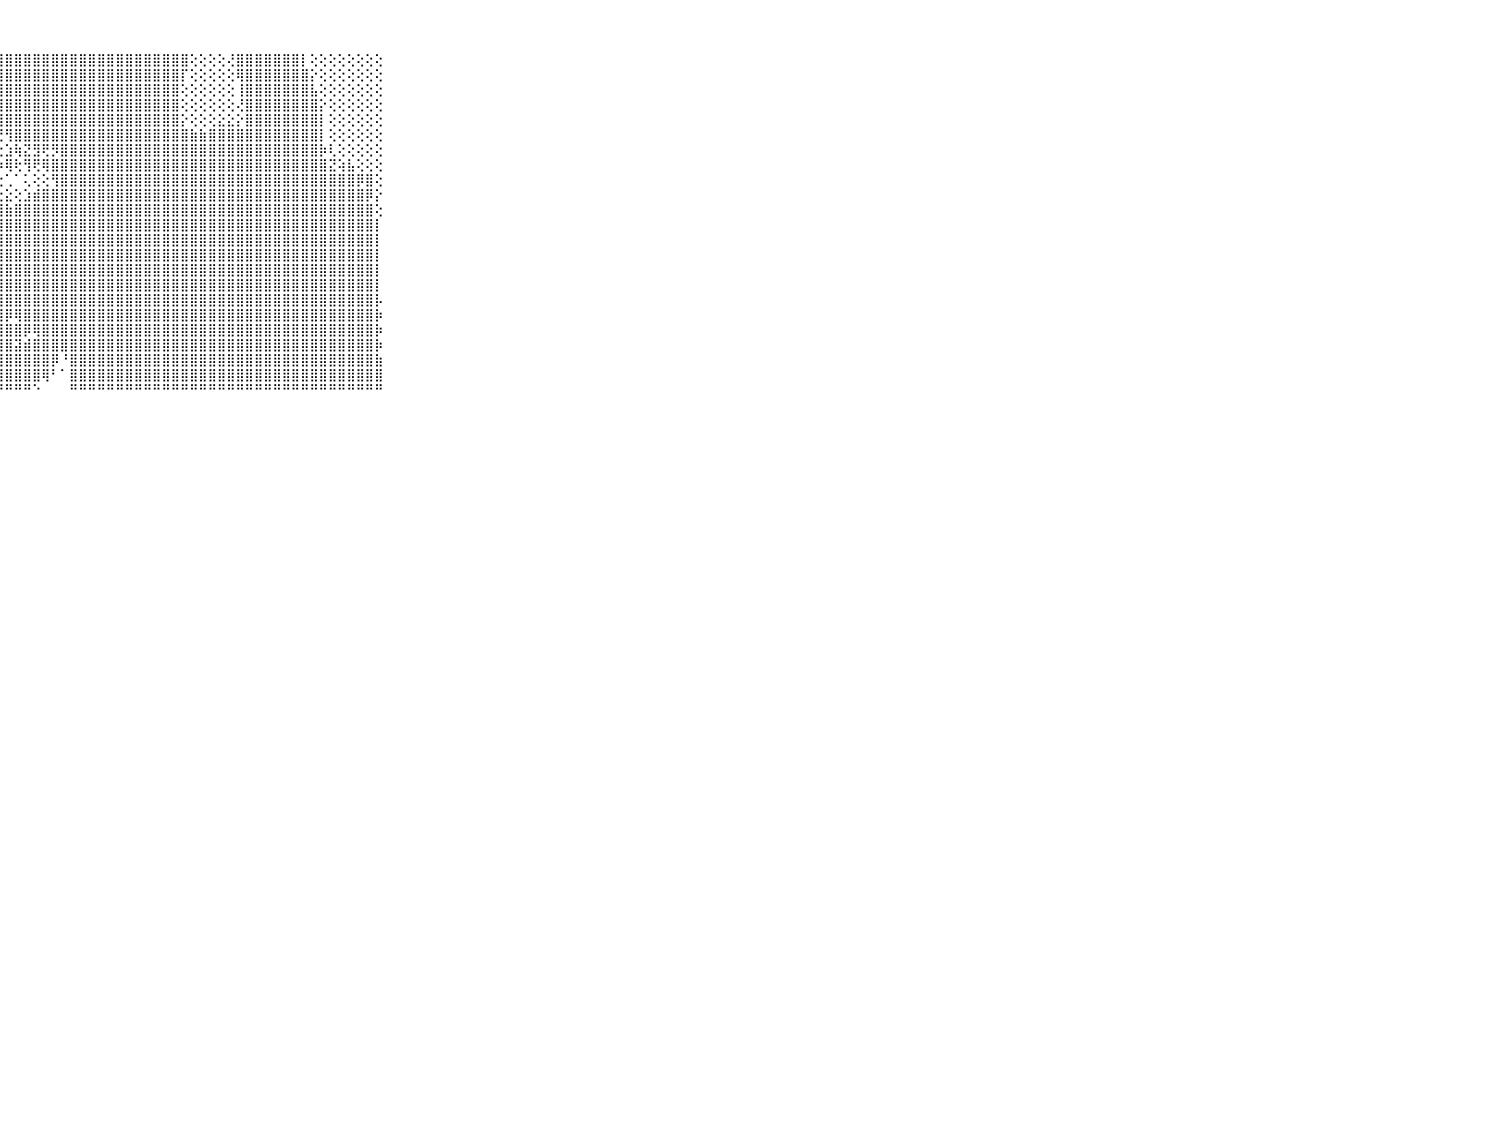

⠀⠀⠀⠀⠀⠀⠀⠀⠀⠀⠀⣿⣿⣿⣿⣿⣿⣿⣿⣿⣿⣿⣿⣿⣿⣿⣿⣿⣿⣿⣿⣿⣿⣿⣿⣿⣿⣿⣿⣿⣿⣿⣿⣿⣿⣿⣿⣿⢕⢕⢕⢕⢜⣿⣿⣿⣿⣿⣿⣿⡇⢕⢕⢕⢕⢕⢕⢕⢕⠀⠀⠀⠀⠀⠀⠀⠀⠀⠀⠀⠀
⠀⠀⠀⠀⠀⠀⠀⠀⠀⠀⠀⣿⣿⣿⣿⣿⣿⣿⣿⣿⣿⣿⣿⣿⣿⣿⣿⣿⣿⣿⣿⣿⣿⣿⣿⣿⣿⣿⣿⣿⣿⣿⣿⣿⣿⣿⣿⡏⢕⢕⢕⢕⢕⢿⣿⣿⣿⣿⣿⣿⣿⡕⢕⢕⢕⢕⢕⢕⢕⠀⠀⠀⠀⠀⠀⠀⠀⠀⠀⠀⠀
⠀⠀⠀⠀⠀⠀⠀⠀⠀⠀⠀⣿⣿⣿⣿⣿⣿⣿⣿⣿⣿⣿⣿⣿⣿⣿⣿⣿⣿⣿⣿⣿⣿⣿⣿⣿⣿⣿⣿⣿⣿⣿⣿⣿⣿⣿⣿⢕⢕⢕⢕⢕⢕⢸⣿⣿⣿⣿⣿⣿⣿⣧⢕⢕⢕⢕⢕⢕⢕⠀⠀⠀⠀⠀⠀⠀⠀⠀⠀⠀⠀
⠀⠀⠀⠀⠀⠀⠀⠀⠀⠀⠀⣿⣿⣿⣿⣿⣿⣿⣿⣿⣿⣿⣿⣿⣿⣿⣿⣿⣿⣿⣿⣿⣿⣿⣿⣿⣿⣿⣿⣿⣿⣿⣿⣿⣿⣿⣿⢕⢕⢕⢕⢕⢕⢜⣿⣿⣿⣿⣿⣿⣿⣿⡕⢕⢕⢕⢕⢕⢕⠀⠀⠀⠀⠀⠀⠀⠀⠀⠀⠀⠀
⠀⠀⠀⠀⠀⠀⠀⠀⠀⠀⠀⣿⣿⣿⣿⣿⣿⣿⣿⣿⣿⣿⣿⣿⣿⣿⣿⣿⣿⣿⣿⣿⣿⣿⣿⣿⣿⣿⣿⣿⣿⣿⣿⣿⣿⣿⣿⡕⢕⢕⢕⣕⣕⡕⣿⣿⣿⣿⣿⣿⣿⣿⡇⢕⢕⢕⢕⢕⢕⠀⠀⠀⠀⠀⠀⠀⠀⠀⠀⠀⠀
⠀⠀⠀⠀⠀⠀⠀⠀⠀⠀⠀⣿⣿⣿⣿⣿⣿⣿⣿⣿⣿⣿⣿⡿⢟⢟⢟⢟⢻⣿⣿⣿⣿⣿⣿⣿⣿⣿⣿⣿⣿⣿⣿⣿⣿⣿⣿⣿⣷⣷⣿⣿⣿⣿⣿⣿⣿⣿⣿⣿⣿⣿⡇⢕⢕⢕⢕⢕⢕⠀⠀⠀⠀⠀⠀⠀⠀⠀⠀⠀⠀
⠀⠀⠀⠀⠀⠀⠀⠀⠀⠀⠀⣿⣿⣿⣿⣿⣿⣿⣿⣿⡟⢝⢝⢕⢕⢱⡕⢕⣱⢷⣝⣻⢟⡻⣿⣿⣿⣿⣿⣿⣿⣿⣿⣿⣿⣿⣿⣿⣿⣿⣿⣿⣿⣿⣿⣿⣿⣿⣿⣿⣿⣿⡷⢇⢕⢕⢕⢕⢕⠀⠀⠀⠀⠀⠀⠀⠀⠀⠀⠀⠀
⠀⠀⠀⠀⠀⠀⠀⠀⠀⠀⠀⣿⣿⣿⣿⣿⣿⣿⣟⢫⢕⢅⢕⢕⢜⣝⡵⡵⢿⢗⢻⢟⢿⣿⣿⣿⣿⣿⣿⣿⣿⣿⣿⣿⣿⣿⣿⣿⣿⣿⣿⣿⣿⣿⣿⣿⣿⣿⣿⣿⣿⣿⣿⣝⢵⣧⢕⢕⢕⠀⠀⠀⠀⠀⠀⠀⠀⠀⠀⠀⠀
⠀⠀⠀⠀⠀⠀⠀⠀⠀⠀⠀⣿⣿⣿⣿⣿⣿⡏⢱⡕⢕⢷⣕⠕⠮⢝⢍⢑⢁⠁⢅⢕⢕⢻⣿⣿⣿⣿⣿⣿⣿⣿⣿⣿⣿⣿⣿⣿⣿⣿⣿⣿⣿⣿⣿⣿⣿⣿⣿⣿⣿⣿⣿⣿⣿⣿⡿⣿⢕⠀⠀⠀⠀⠀⠀⠀⠀⠀⠀⠀⠀
⠀⠀⠀⠀⠀⠀⠀⠀⠀⠀⠀⣿⣿⣿⣿⣿⣿⣧⣿⣯⣷⣝⡜⣜⣇⣇⣕⢕⣕⢕⣱⣾⣿⣿⣿⣿⣿⣿⣿⣿⣿⣿⣿⣿⣿⣿⣿⣿⣿⣿⣿⣿⣿⣿⣿⣿⣿⣿⣿⣿⣿⣿⣿⣿⣿⣿⣿⡿⡕⠀⠀⠀⠀⠀⠀⠀⠀⠀⠀⠀⠀
⠀⠀⠀⠀⠀⠀⠀⠀⠀⠀⠀⣿⣿⣿⣿⣿⣿⡏⢕⢸⣿⣿⣿⣿⣿⣿⣿⣿⣷⣿⣿⣿⣿⣿⣿⣿⣿⣿⣿⣿⣿⣿⣿⣿⣿⣿⣿⣿⣿⣿⣿⣿⣿⣿⣿⣿⣿⣿⣿⣿⣿⣿⣿⣿⣿⣿⣿⣿⢕⠀⠀⠀⠀⠀⠀⠀⠀⠀⠀⠀⠀
⠀⠀⠀⠀⠀⠀⠀⠀⠀⠀⠀⣿⣿⣿⣿⣿⣿⡇⢱⢷⣿⣿⣿⣿⣿⣿⣿⣿⣿⣿⣿⣿⣿⣿⣿⣿⣿⣿⣿⣿⣿⣿⣿⣿⣿⣿⣿⣿⣿⣿⣿⣿⣿⣿⣿⣿⣿⣿⣿⣿⣿⣿⣿⣿⣿⣿⣿⣿⡇⠀⠀⠀⠀⠀⠀⠀⠀⠀⠀⠀⠀
⠀⠀⠀⠀⠀⠀⠀⠀⠀⠀⠀⣿⣿⣿⣿⣿⣿⡇⢕⢽⣿⣿⣿⣿⣿⣿⣿⣿⣿⣿⣿⣿⣿⣿⣿⣿⣿⣿⣿⣿⣿⣿⣿⣿⣿⣿⣿⣿⣿⣿⣿⣿⣿⣿⣿⣿⣿⣿⣿⣿⣿⣿⣿⣿⣿⣿⣿⣿⡇⠀⠀⠀⠀⠀⠀⠀⠀⠀⠀⠀⠀
⠀⠀⠀⠀⠀⠀⠀⠀⠀⠀⠀⣿⣿⣿⣿⣿⣿⣷⢕⣸⣿⣿⣿⣿⣿⣿⣿⣿⣿⣿⣿⣿⣿⣿⣿⣿⣿⣿⣿⣿⣿⣿⣿⣿⣿⣿⣿⣿⣿⣿⣿⣿⣿⣿⣿⣿⣿⣿⣿⣿⣿⣿⣿⣿⣿⣿⣿⣿⡇⠀⠀⠀⠀⠀⠀⠀⠀⠀⠀⠀⠀
⠀⠀⠀⠀⠀⠀⠀⠀⠀⠀⠀⣿⣿⣿⣿⣿⣿⣿⣧⣿⣿⣿⣿⣿⣿⣿⣿⣿⣿⣿⣿⣿⣿⣿⣿⣿⣿⣿⣿⣿⣿⣿⣿⣿⣿⣿⣿⣿⣿⣿⣿⣿⣿⣿⣿⣿⣿⣿⣿⣿⣿⣿⣿⣿⣿⣿⣿⣿⡇⠀⠀⠀⠀⠀⠀⠀⠀⠀⠀⠀⠀
⠀⠀⠀⠀⠀⠀⠀⠀⠀⠀⠀⣿⣿⣿⣿⣿⣿⣿⣿⣿⣿⣿⣿⣿⣿⣿⣿⣿⣿⣿⣿⣿⣿⣿⣿⣿⣿⣿⣿⣿⣿⣿⣿⣿⣿⣿⣿⣿⣿⣿⣿⣿⣿⣿⣿⣿⣿⣿⣿⣿⣿⣿⣿⣿⣿⣿⣿⣿⡇⠀⠀⠀⠀⠀⠀⠀⠀⠀⠀⠀⠀
⠀⠀⠀⠀⠀⠀⠀⠀⠀⠀⠀⣿⣿⣿⣿⣿⣿⣿⣿⣿⣿⣿⣿⣿⣿⣿⣿⣿⣿⣿⣿⣿⣿⣿⣿⣿⣿⣿⣿⣿⣿⣿⣿⣿⣿⣿⣿⣿⣿⣿⣿⣿⣿⣿⣿⣿⣿⣿⣿⣿⣿⣿⣿⣿⣿⣿⣿⣿⡧⠀⠀⠀⠀⠀⠀⠀⠀⠀⠀⠀⠀
⠀⠀⠀⠀⠀⠀⠀⠀⠀⠀⠀⣿⣿⣿⣿⣿⣿⣿⣿⣿⣿⣿⣿⣿⣿⣿⣿⣿⡿⢿⣿⣿⣿⣿⣿⣿⣿⣿⣿⣿⣿⣿⣿⣿⣿⣿⣿⣿⣿⣿⣿⣿⣿⣿⣿⣿⣿⣿⣿⣿⣿⣿⣿⣿⣿⣿⣿⣿⡷⠀⠀⠀⠀⠀⠀⠀⠀⠀⠀⠀⠀
⠀⠀⠀⠀⠀⠀⠀⠀⠀⠀⠀⣿⣿⣿⣿⣿⣿⣿⣿⣿⣿⣿⣿⣿⣿⣿⣿⣿⣿⣿⡿⢿⣿⣿⣿⣿⣿⣿⣿⣿⣿⣿⣿⣿⣿⣿⣿⣿⣿⣿⣿⣿⣿⣿⣿⣿⣿⣿⣿⣿⣿⣿⣿⣿⣿⣿⣿⣿⡷⠀⠀⠀⠀⠀⠀⠀⠀⠀⠀⠀⠀
⠀⠀⠀⠀⠀⠀⠀⠀⠀⠀⠀⣿⣿⣿⣿⣿⣿⣿⣿⣿⢿⣿⣿⣿⣿⣿⣿⣿⣿⣽⣾⣿⣿⣿⣿⣿⣿⣿⣿⣿⣿⣿⣿⣿⣿⣿⣿⣿⣿⣿⣿⣿⣿⣿⣿⣿⣿⣿⣿⣿⣿⣿⣿⣿⣿⣿⣿⣿⡷⠀⠀⠀⠀⠀⠀⠀⠀⠀⠀⠀⠀
⠀⠀⠀⠀⠀⠀⠀⠀⠀⠀⠀⣿⣿⣿⣿⣿⣿⣿⣿⡇⢜⣿⣿⣿⣿⣿⣿⣿⣿⣿⣿⣿⣿⡿⠘⣿⣿⣿⣿⣿⣿⣿⣿⣿⣿⣿⣿⣿⣿⣿⣿⣿⣿⣿⣿⣿⣿⣿⣿⣿⣿⣿⣿⣿⣿⣿⣿⣿⣷⠀⠀⠀⠀⠀⠀⠀⠀⠀⠀⠀⠀
⠀⠀⠀⠀⠀⠀⠀⠀⠀⠀⠀⣿⣿⣿⣿⣿⣿⣿⣿⡇⢕⢹⣿⣿⣿⣿⣿⣿⣿⣿⣿⣿⢿⠃⠁⣿⣿⣿⣿⣿⣿⣿⣿⣿⣿⣿⣿⣿⣿⣿⣿⣿⣿⣿⣿⣿⣿⣿⣿⣿⣿⣿⣿⣿⣿⣿⣿⣿⣿⠀⠀⠀⠀⠀⠀⠀⠀⠀⠀⠀⠀
⠀⠀⠀⠀⠀⠀⠀⠀⠀⠀⠀⠛⠛⠛⠛⠛⠛⠛⠛⠃⠑⠑⠘⠛⠛⠛⠛⠛⠛⠛⠛⠑⠀⠀⠀⠛⠛⠛⠛⠛⠛⠛⠛⠛⠛⠛⠛⠛⠛⠛⠛⠛⠛⠛⠛⠛⠛⠛⠛⠛⠛⠛⠛⠛⠛⠛⠛⠛⠛⠀⠀⠀⠀⠀⠀⠀⠀⠀⠀⠀⠀